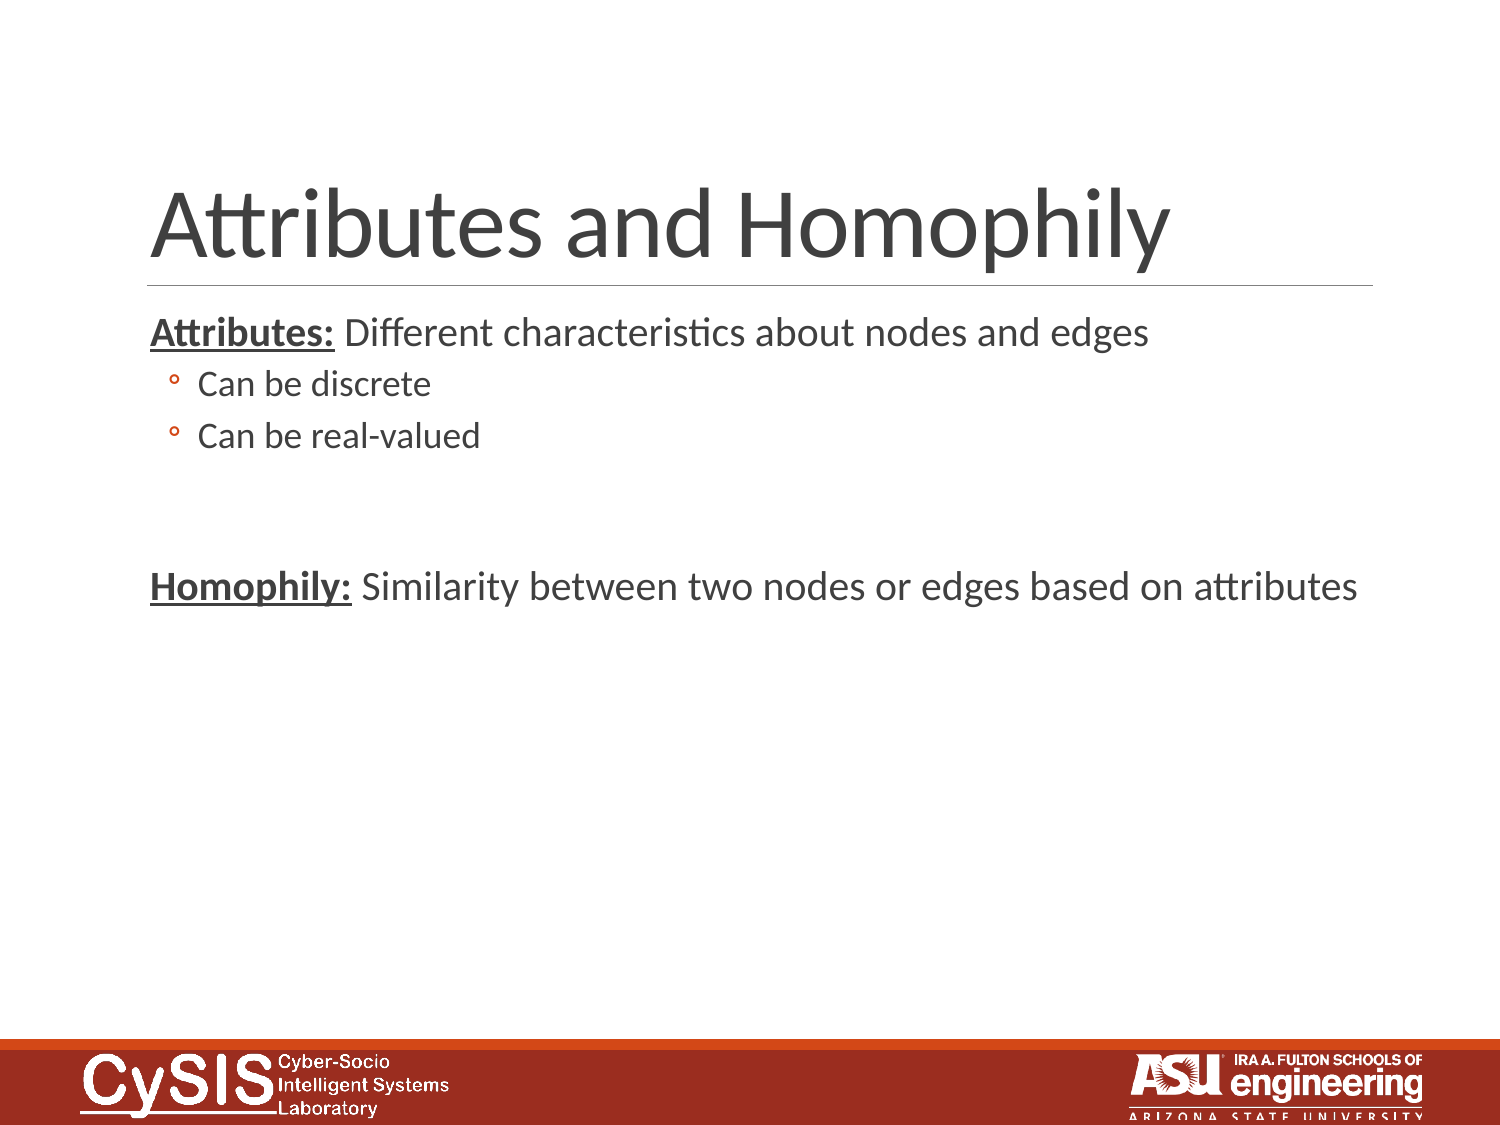

# Attributes and Homophily
Attributes: Different characteristics about nodes and edges
Can be discrete
Can be real-valued

Homophily: Similarity between two nodes or edges based on attributes